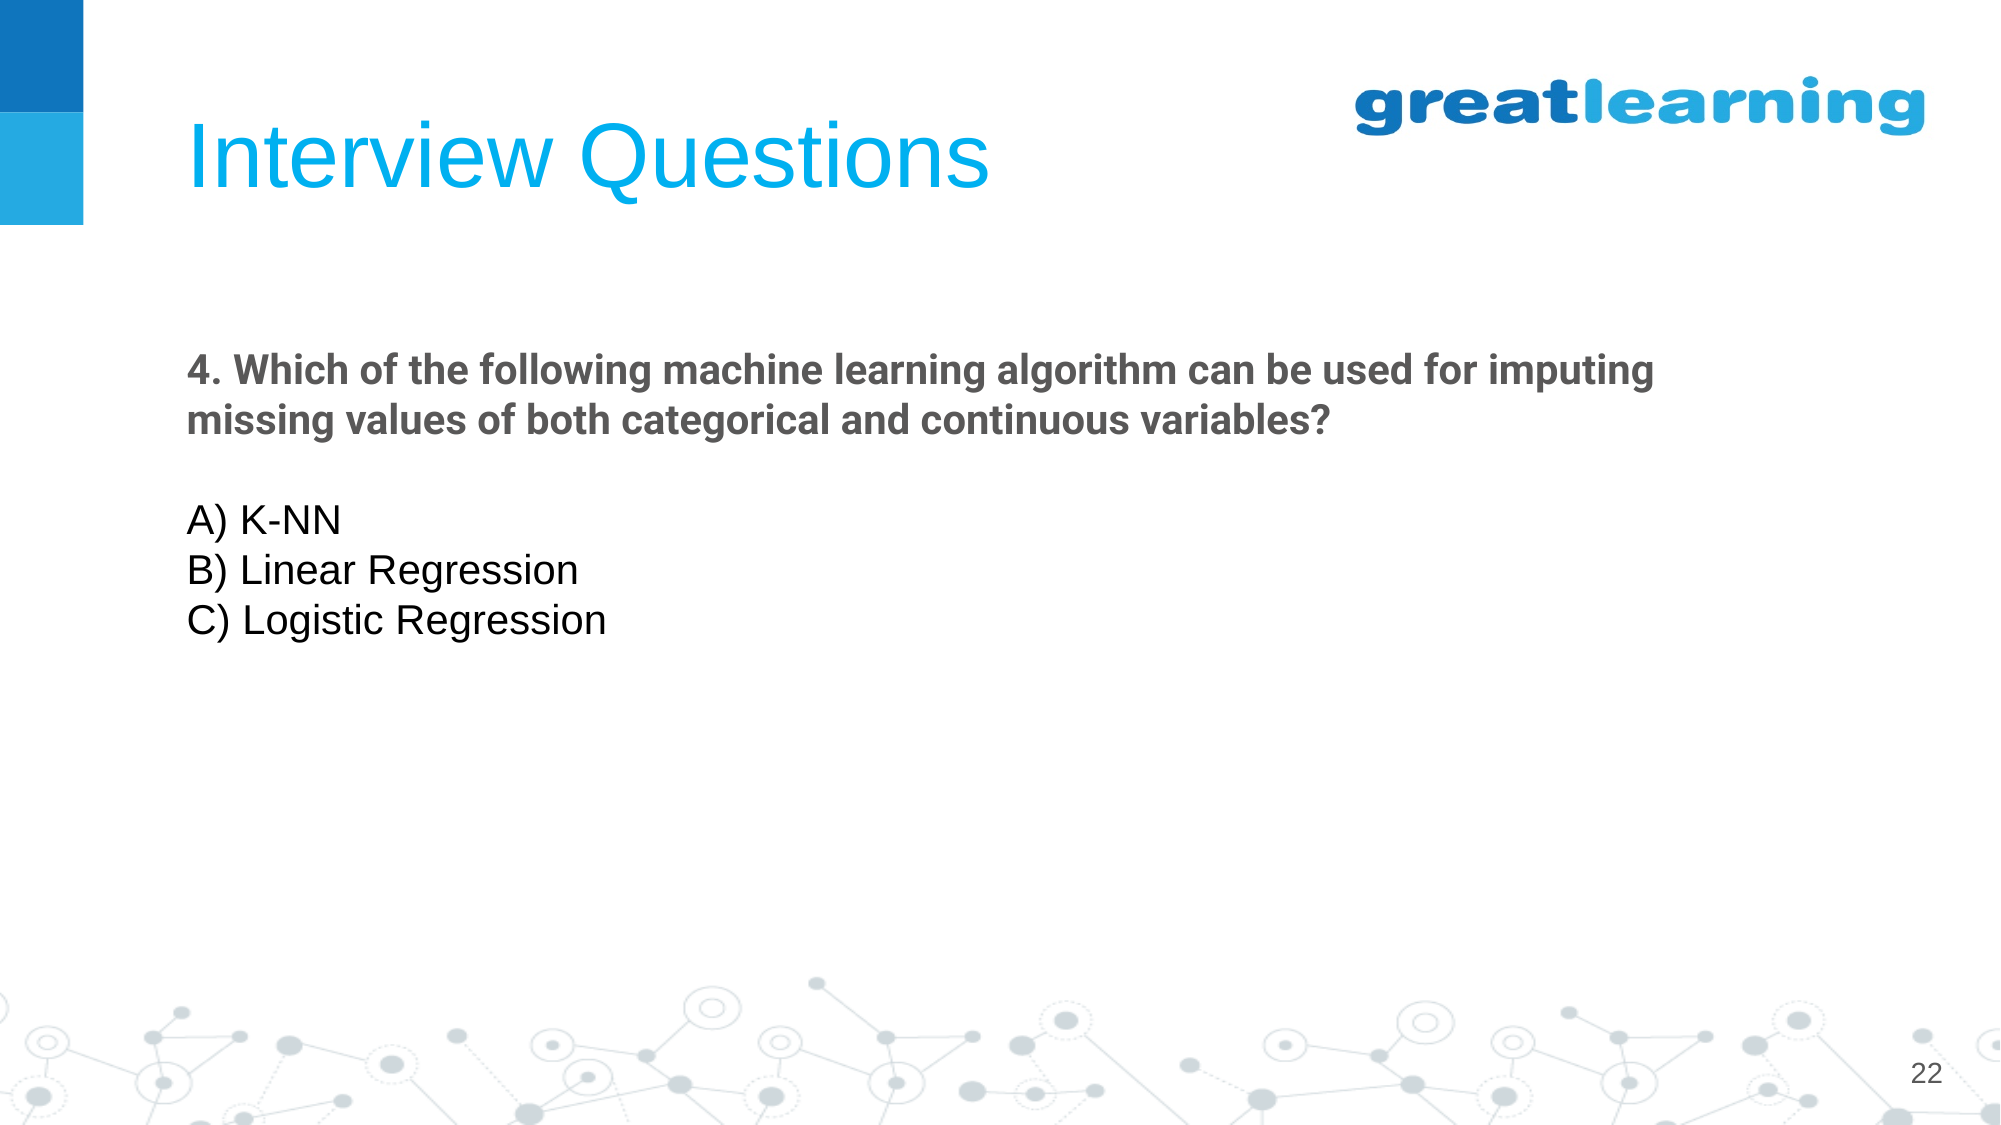

# Interview Questions
4. Which of the following machine learning algorithm can be used for imputing missing values of both categorical and continuous variables?
A) K-NN
B) Linear Regression
C) Logistic Regression

22